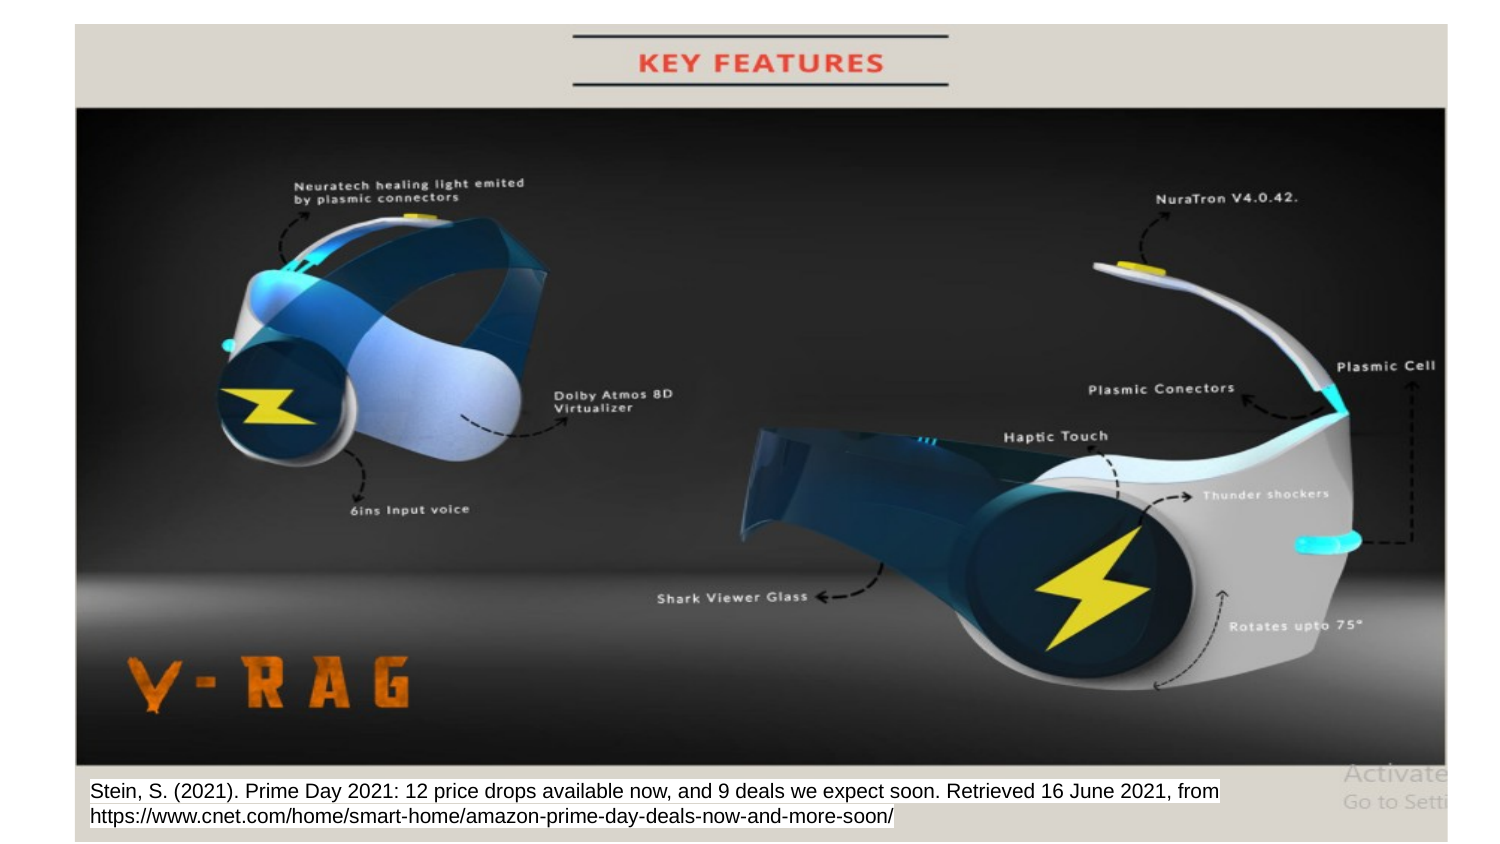

Stein, S. (2021). Prime Day 2021: 12 price drops available now, and 9 deals we expect soon. Retrieved 16 June 2021, from https://www.cnet.com/home/smart-home/amazon-prime-day-deals-now-and-more-soon/